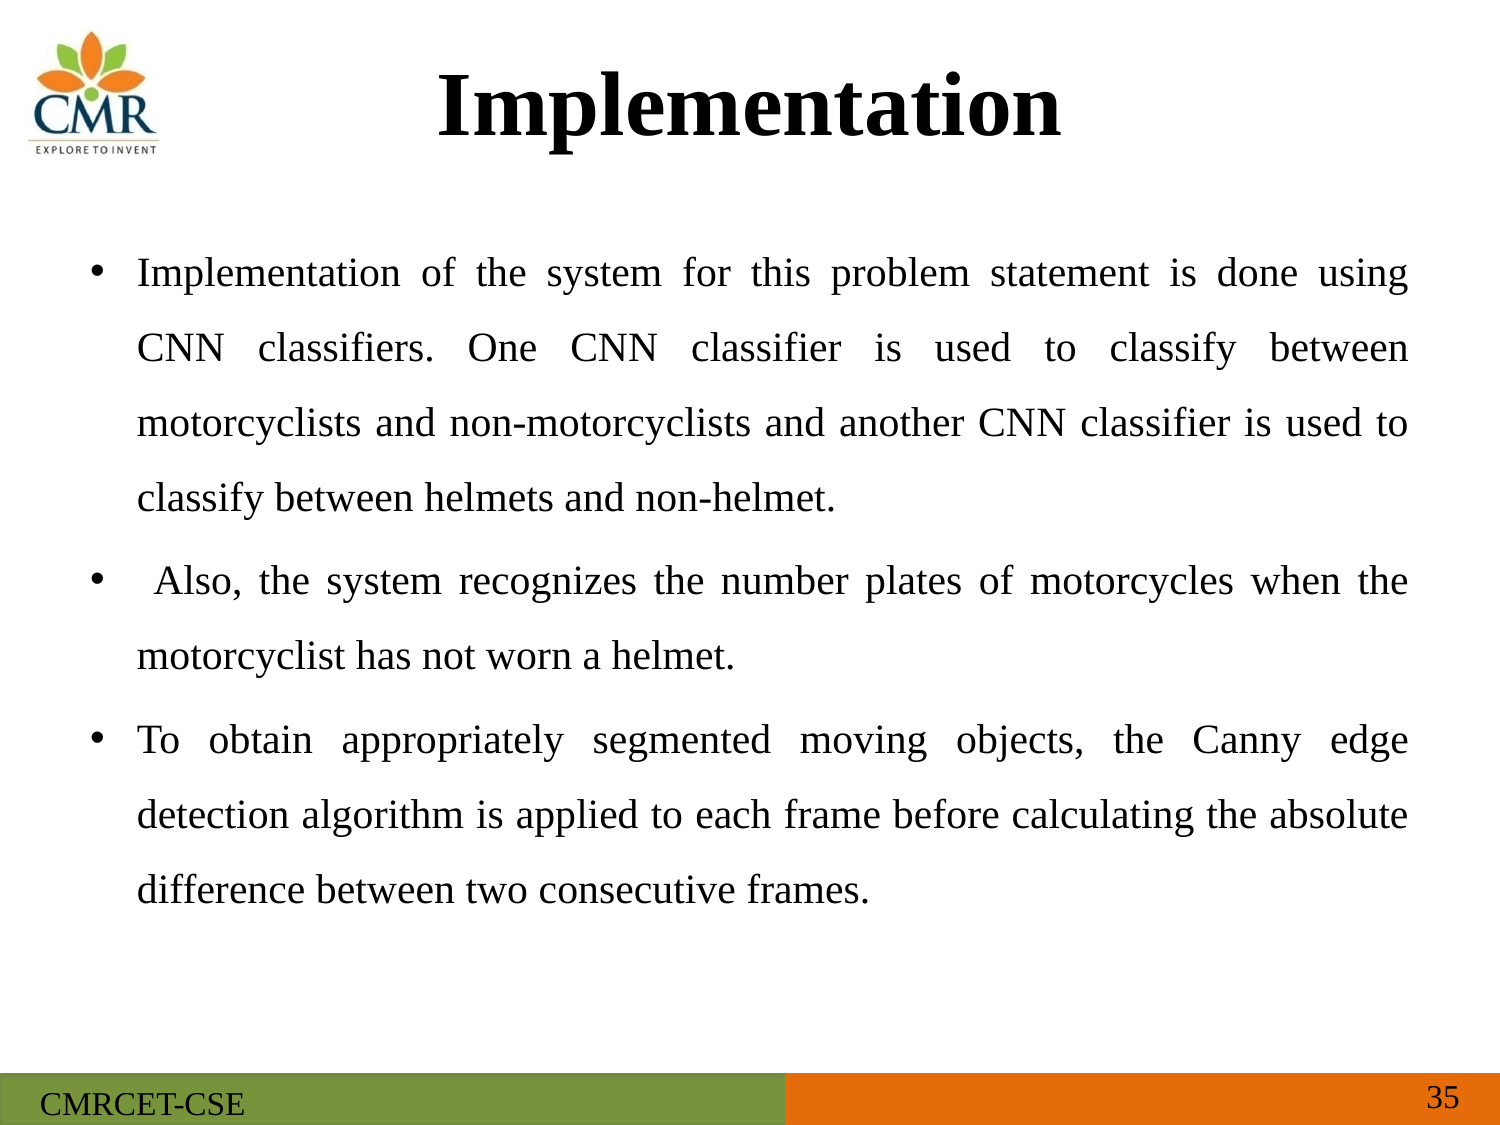

# Implementation
Implementation of the system for this problem statement is done using CNN classifiers. One CNN classifier is used to classify between motorcyclists and non-motorcyclists and another CNN classifier is used to classify between helmets and non-helmet.
 Also, the system recognizes the number plates of motorcycles when the motorcyclist has not worn a helmet.
To obtain appropriately segmented moving objects, the Canny edge detection algorithm is applied to each frame before calculating the absolute difference between two consecutive frames.
35
CMRCET-CSE